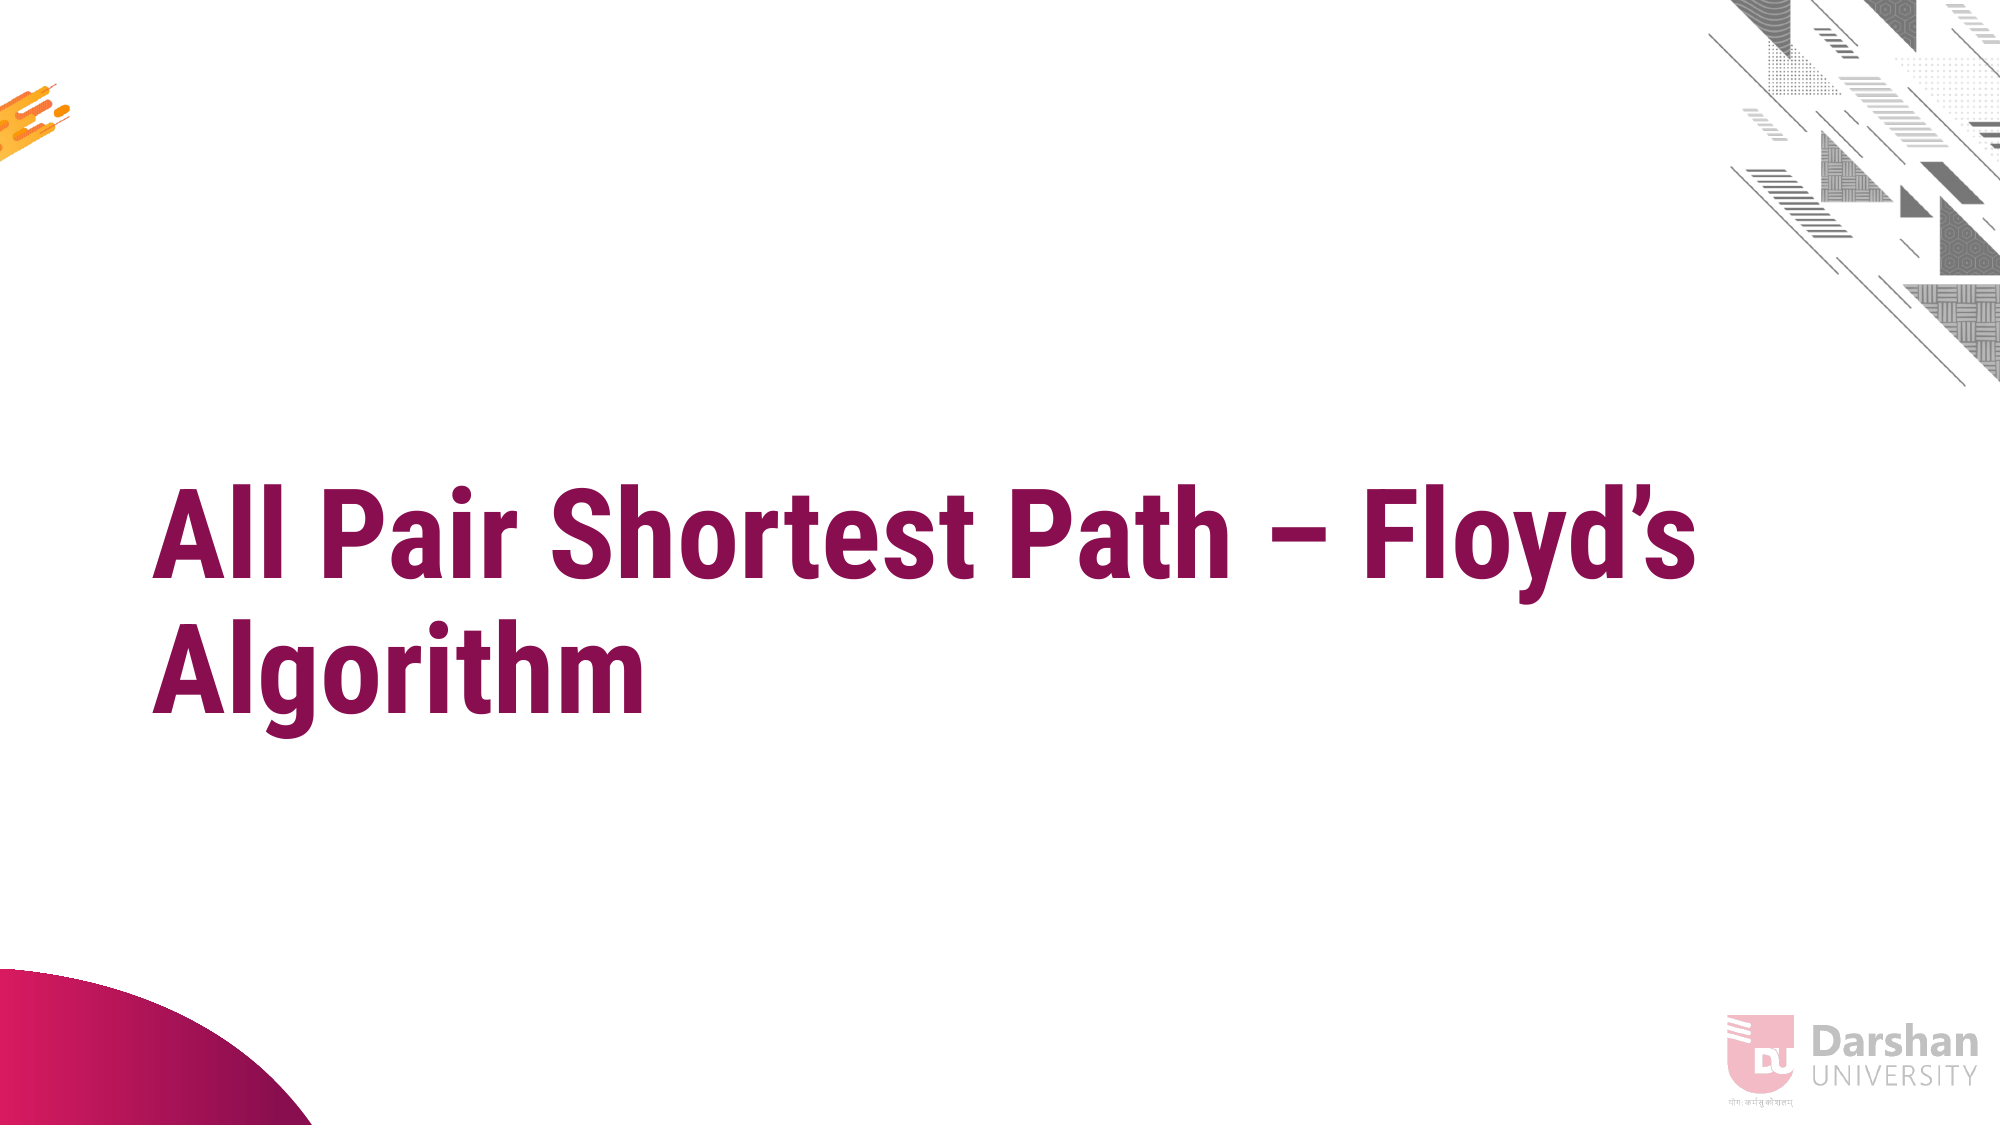

# All Pair Shortest Path – Floyd’s Algorithm